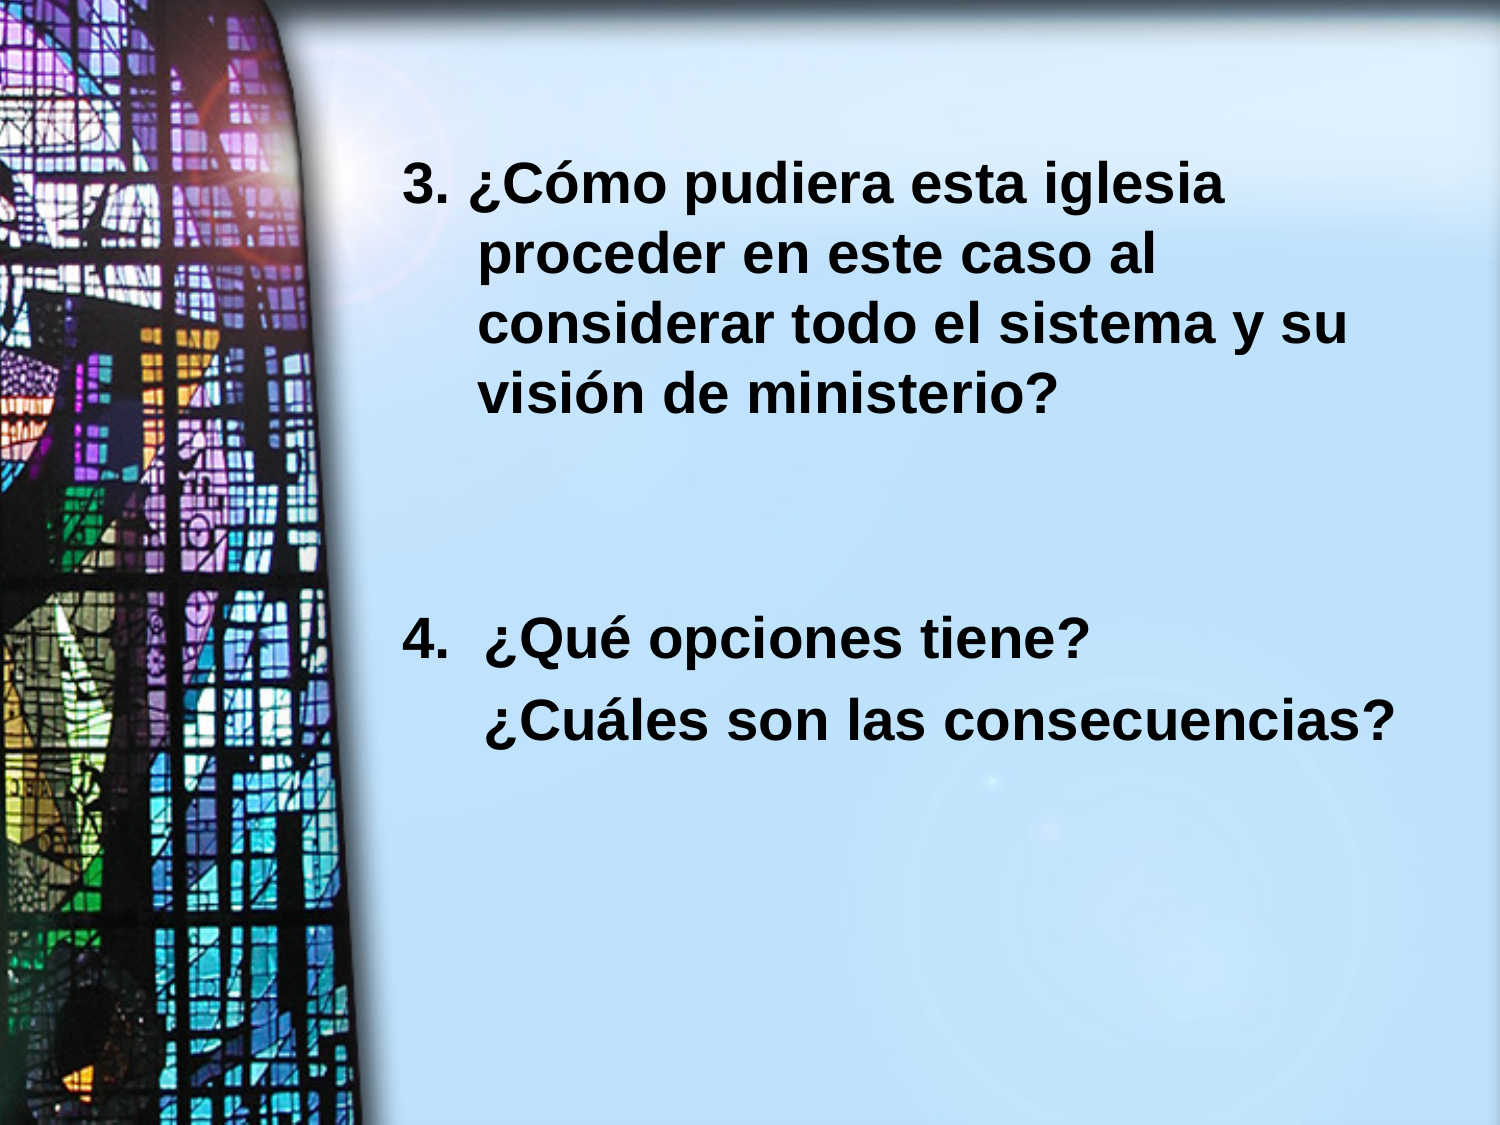

3. ¿Cómo pudiera esta iglesia proceder en este caso al considerar todo el sistema y su visión de ministerio?

4.  ¿Qué opciones tiene?
     ¿Cuáles son las consecuencias?